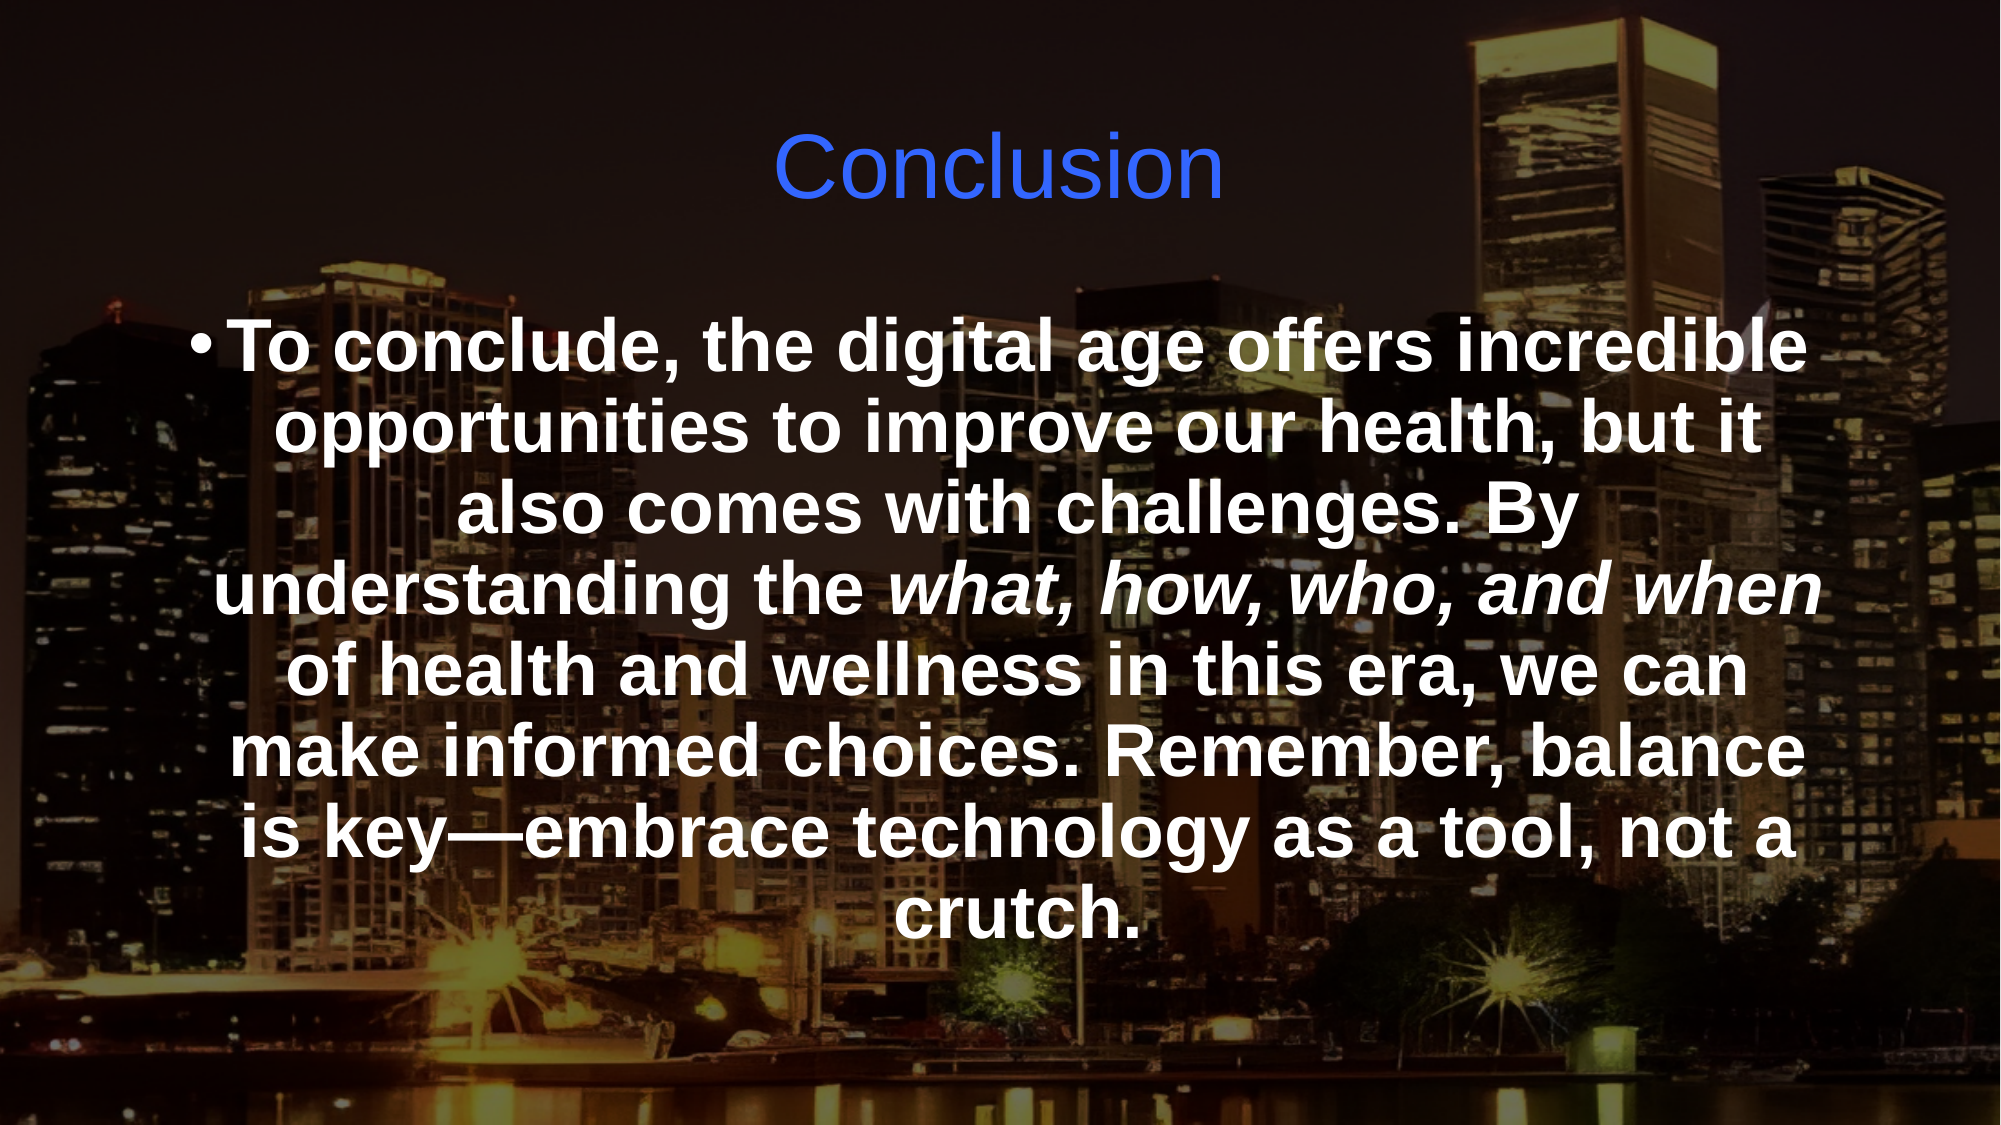

# Conclusion
To conclude, the digital age offers incredible opportunities to improve our health, but it also comes with challenges. By understanding the what, how, who, and when of health and wellness in this era, we can make informed choices. Remember, balance is key—embrace technology as a tool, not a crutch.